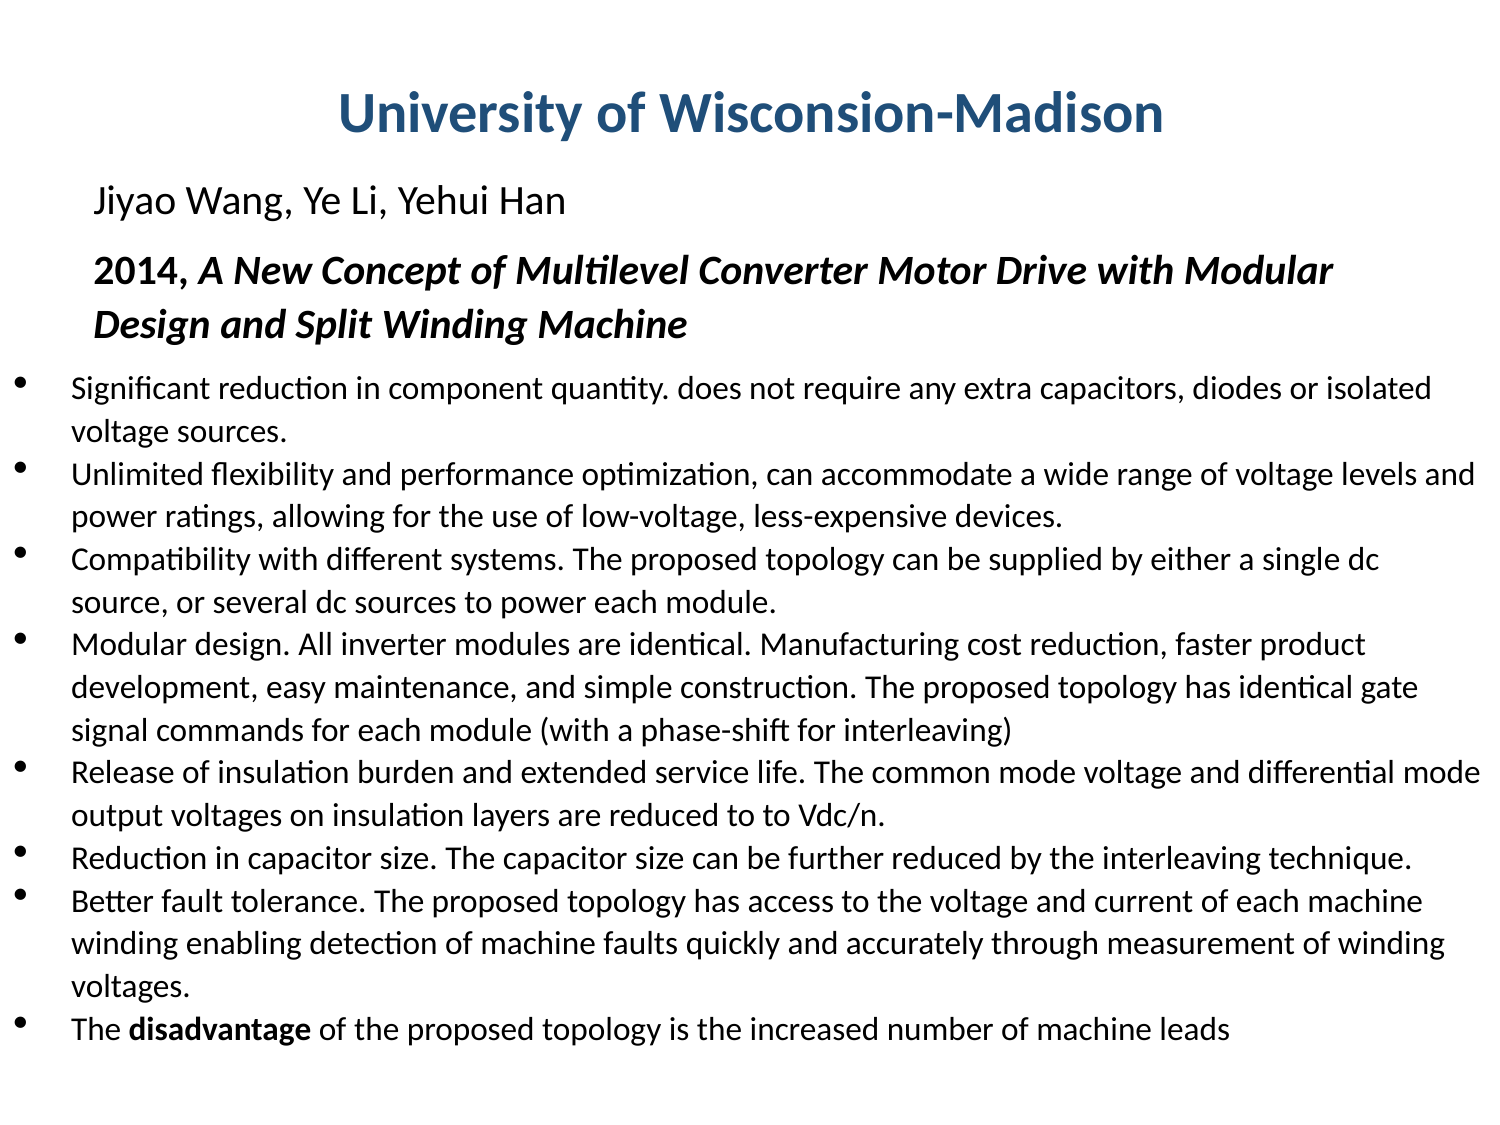

University of Wisconsion-Madison
Jiyao Wang, Ye Li, Yehui Han
2014, A New Concept of Multilevel Converter Motor Drive with Modular Design and Split Winding Machine
Significant reduction in component quantity. does not require any extra capacitors, diodes or isolated voltage sources.
Unlimited flexibility and performance optimization, can accommodate a wide range of voltage levels and power ratings, allowing for the use of low-voltage, less-expensive devices.
Compatibility with different systems. The proposed topology can be supplied by either a single dc source, or several dc sources to power each module.
Modular design. All inverter modules are identical. Manufacturing cost reduction, faster product development, easy maintenance, and simple construction. The proposed topology has identical gate signal commands for each module (with a phase-shift for interleaving)
Release of insulation burden and extended service life. The common mode voltage and differential mode output voltages on insulation layers are reduced to to Vdc/n.
Reduction in capacitor size. The capacitor size can be further reduced by the interleaving technique.
Better fault tolerance. The proposed topology has access to the voltage and current of each machine winding enabling detection of machine faults quickly and accurately through measurement of winding voltages.
The disadvantage of the proposed topology is the increased number of machine leads